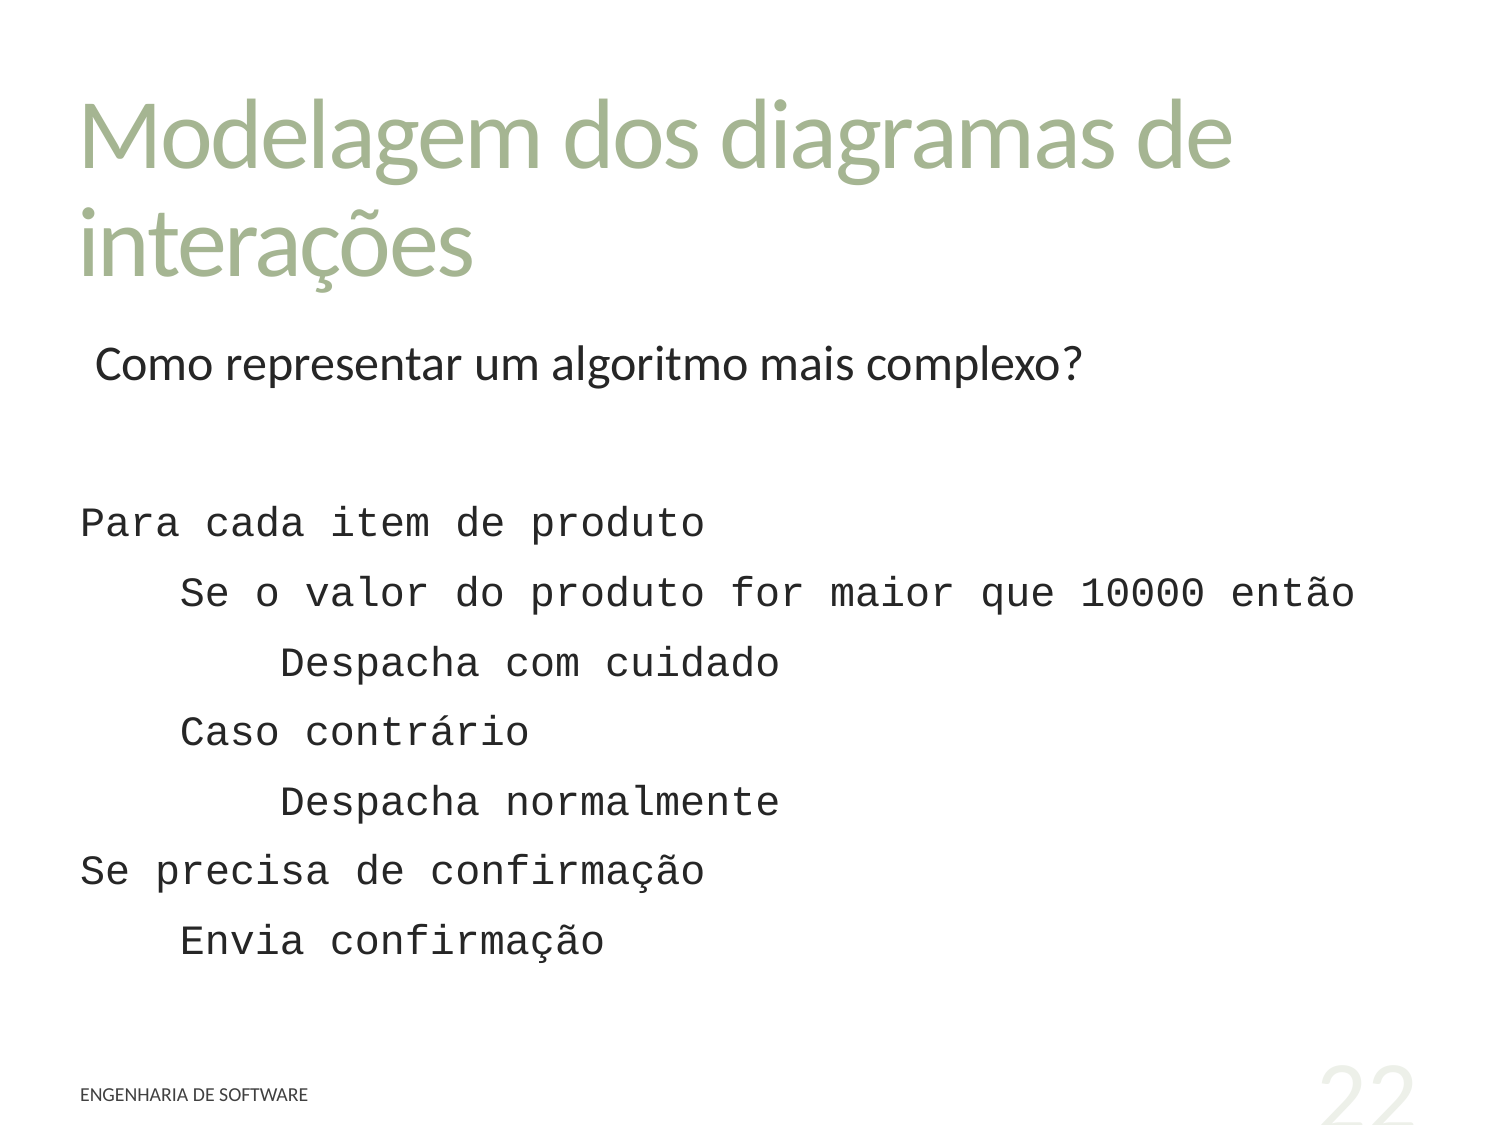

# Modelagem dos diagramas de interações
Como representar um algoritmo mais complexo?

Para cada item de produto
    Se o valor do produto for maior que 10000 então
        Despacha com cuidado
    Caso contrário
        Despacha normalmente
Se precisa de confirmação
    Envia confirmação
22
Engenharia de Software